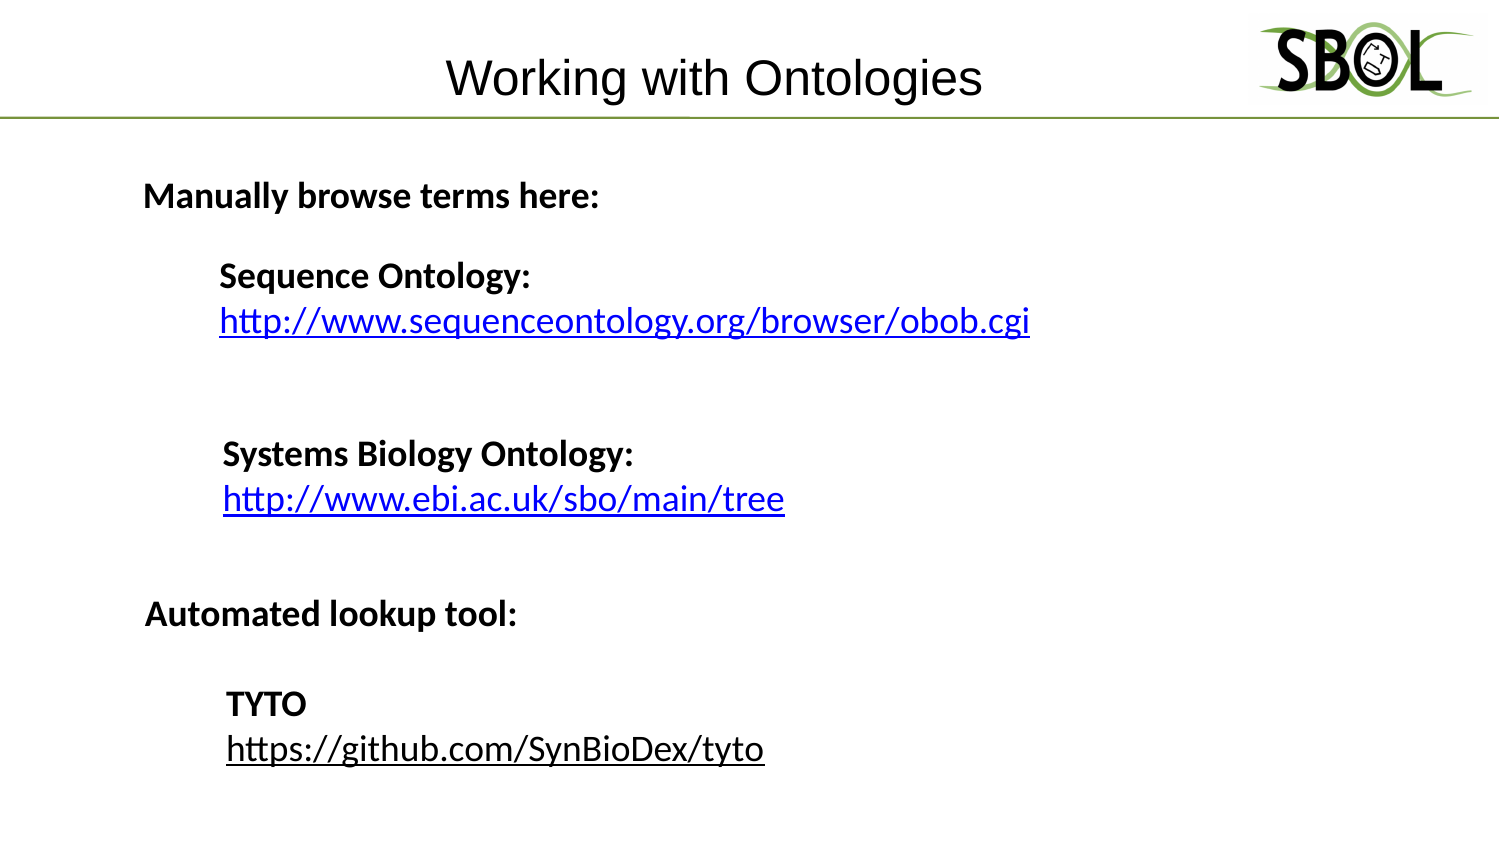

# Working with Ontologies
Manually browse terms here:

Sequence Ontology:
http://www.sequenceontology.org/browser/obob.cgi
Systems Biology Ontology:
http://www.ebi.ac.uk/sbo/main/tree
Automated lookup tool:

TYTO
https://github.com/SynBioDex/tyto